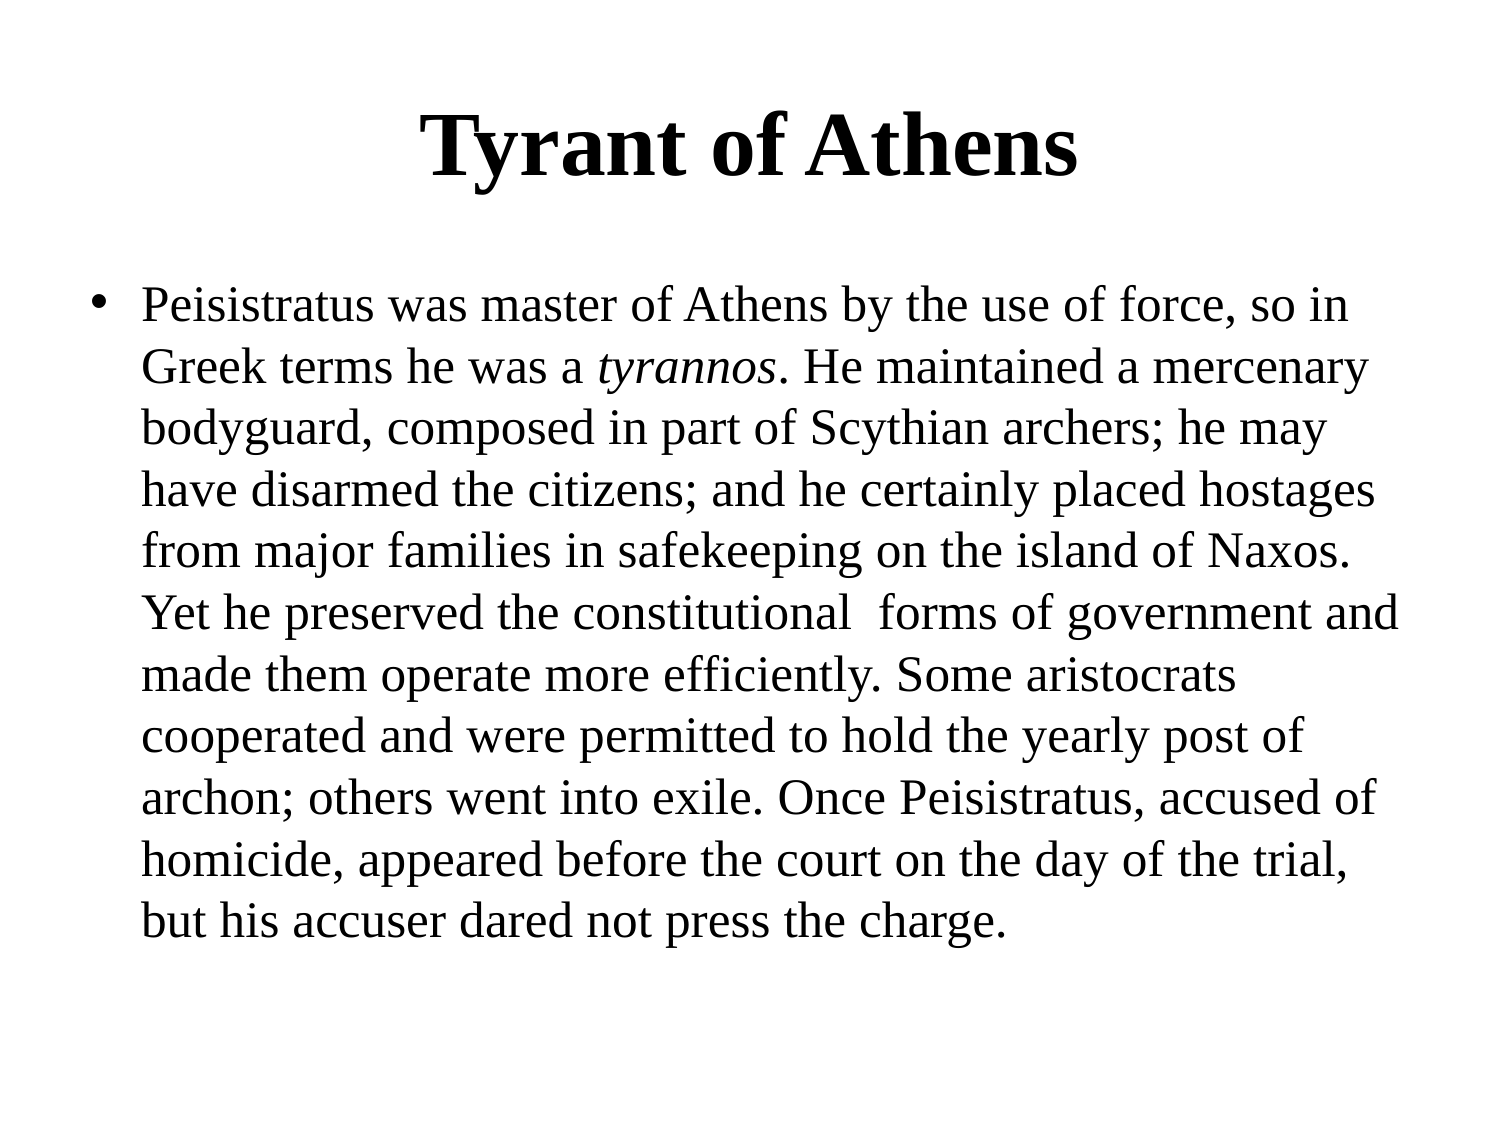

# Tyrant of Athens
Peisistratus was master of Athens by the use of force, so in Greek terms he was a tyrannos. He maintained a mercenary bodyguard, composed in part of Scythian archers; he may have disarmed the citizens; and he certainly placed hostages from major families in safekeeping on the island of Naxos. Yet he preserved the constitutional  forms of government and made them operate more efficiently. Some aristocrats cooperated and were permitted to hold the yearly post of archon; others went into exile. Once Peisistratus, accused of homicide, appeared before the court on the day of the trial, but his accuser dared not press the charge.